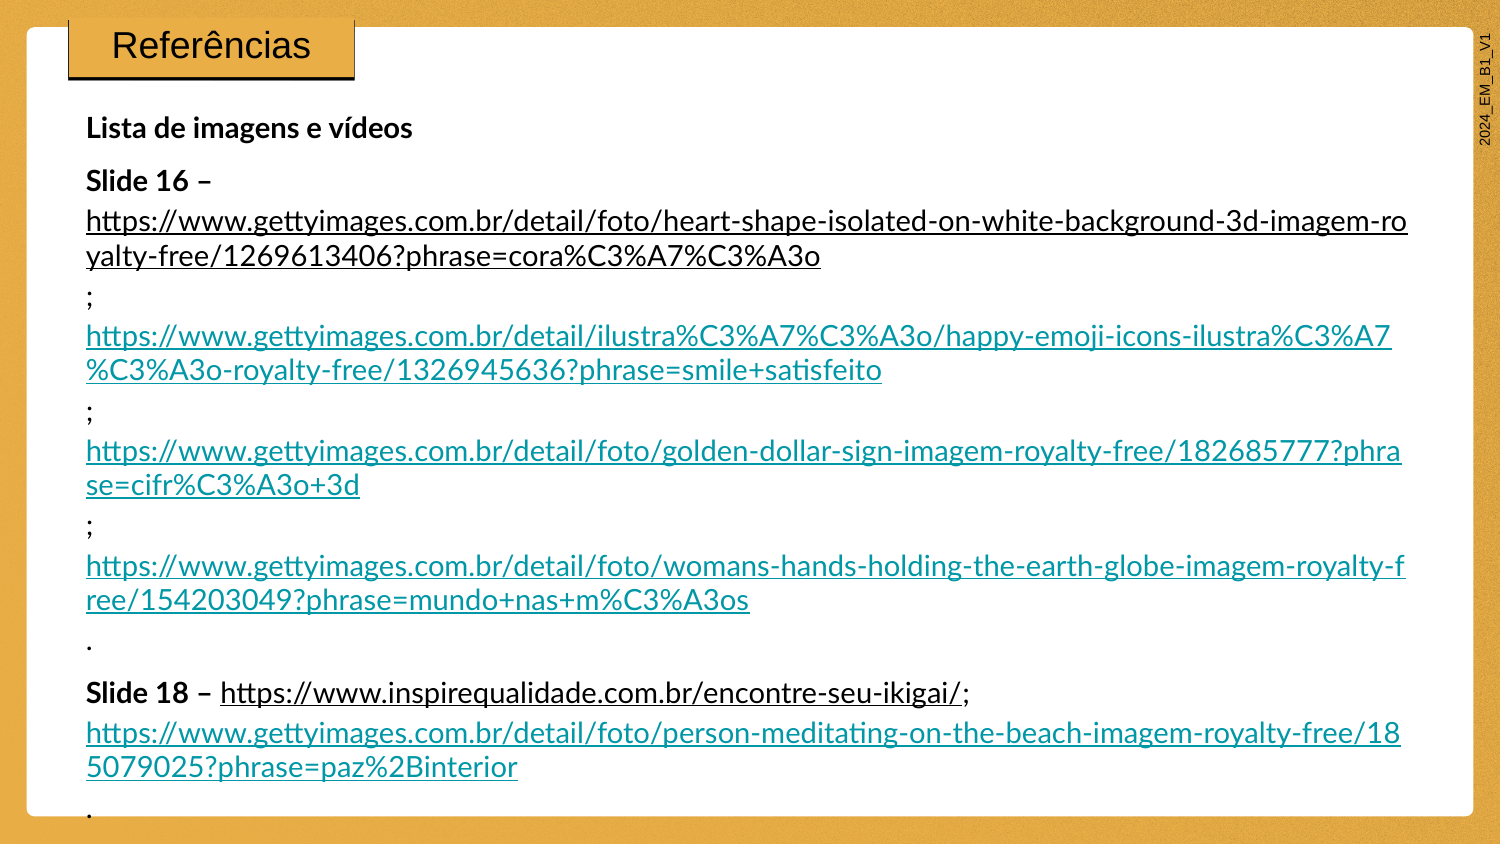

Lista de imagens e vídeos
Slide 16 – https://www.gettyimages.com.br/detail/foto/heart-shape-isolated-on-white-background-3d-imagem-royalty-free/1269613406?phrase=cora%C3%A7%C3%A3o; https://www.gettyimages.com.br/detail/ilustra%C3%A7%C3%A3o/happy-emoji-icons-ilustra%C3%A7%C3%A3o-royalty-free/1326945636?phrase=smile+satisfeito; https://www.gettyimages.com.br/detail/foto/golden-dollar-sign-imagem-royalty-free/182685777?phrase=cifr%C3%A3o+3d; https://www.gettyimages.com.br/detail/foto/womans-hands-holding-the-earth-globe-imagem-royalty-free/154203049?phrase=mundo+nas+m%C3%A3os.
Slide 18 – https://www.inspirequalidade.com.br/encontre-seu-ikigai/; https://www.gettyimages.com.br/detail/foto/person-meditating-on-the-beach-imagem-royalty-free/185079025?phrase=paz%2Binterior.
Slide 19 – https://www.gettyimages.com.br/detail/ilustra%C3%A7%C3%A3o/floral-tree-for-your-design-ilustra%C3%A7%C3%A3o-royalty-free/611612134?phrase=%C3%A1rvore+colorida.
Slide 20 – https://www.gettyimages.com.br/detail/ilustra%C3%A7%C3%A3o/vintage-calligraphic-frame-black-and-white-ilustra%C3%A7%C3%A3o-royalty-free/696046028?phrase=moldura+de+texto.